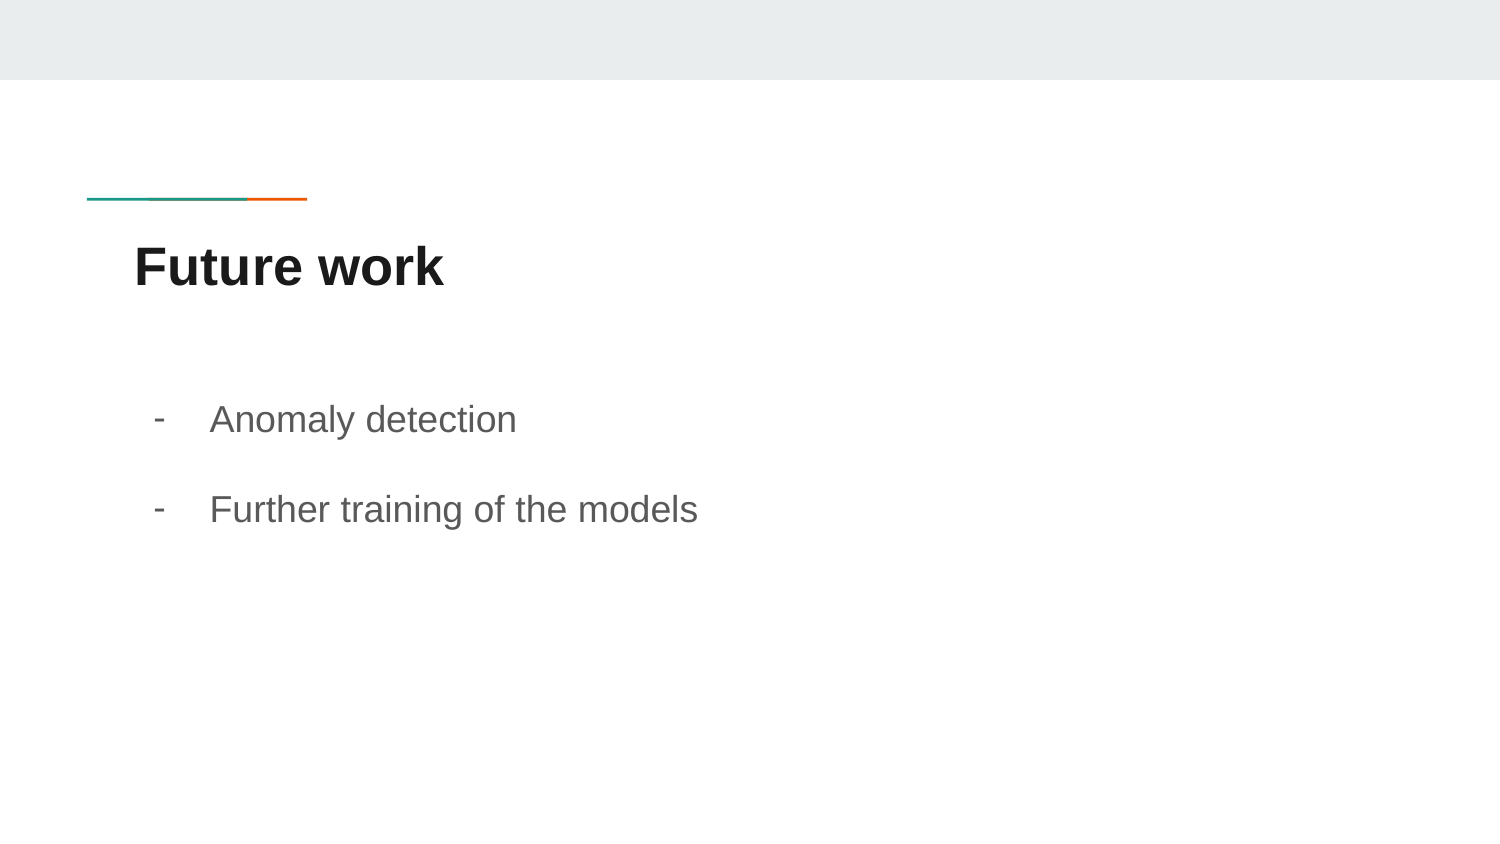

# Future work
Anomaly detection
Further training of the models